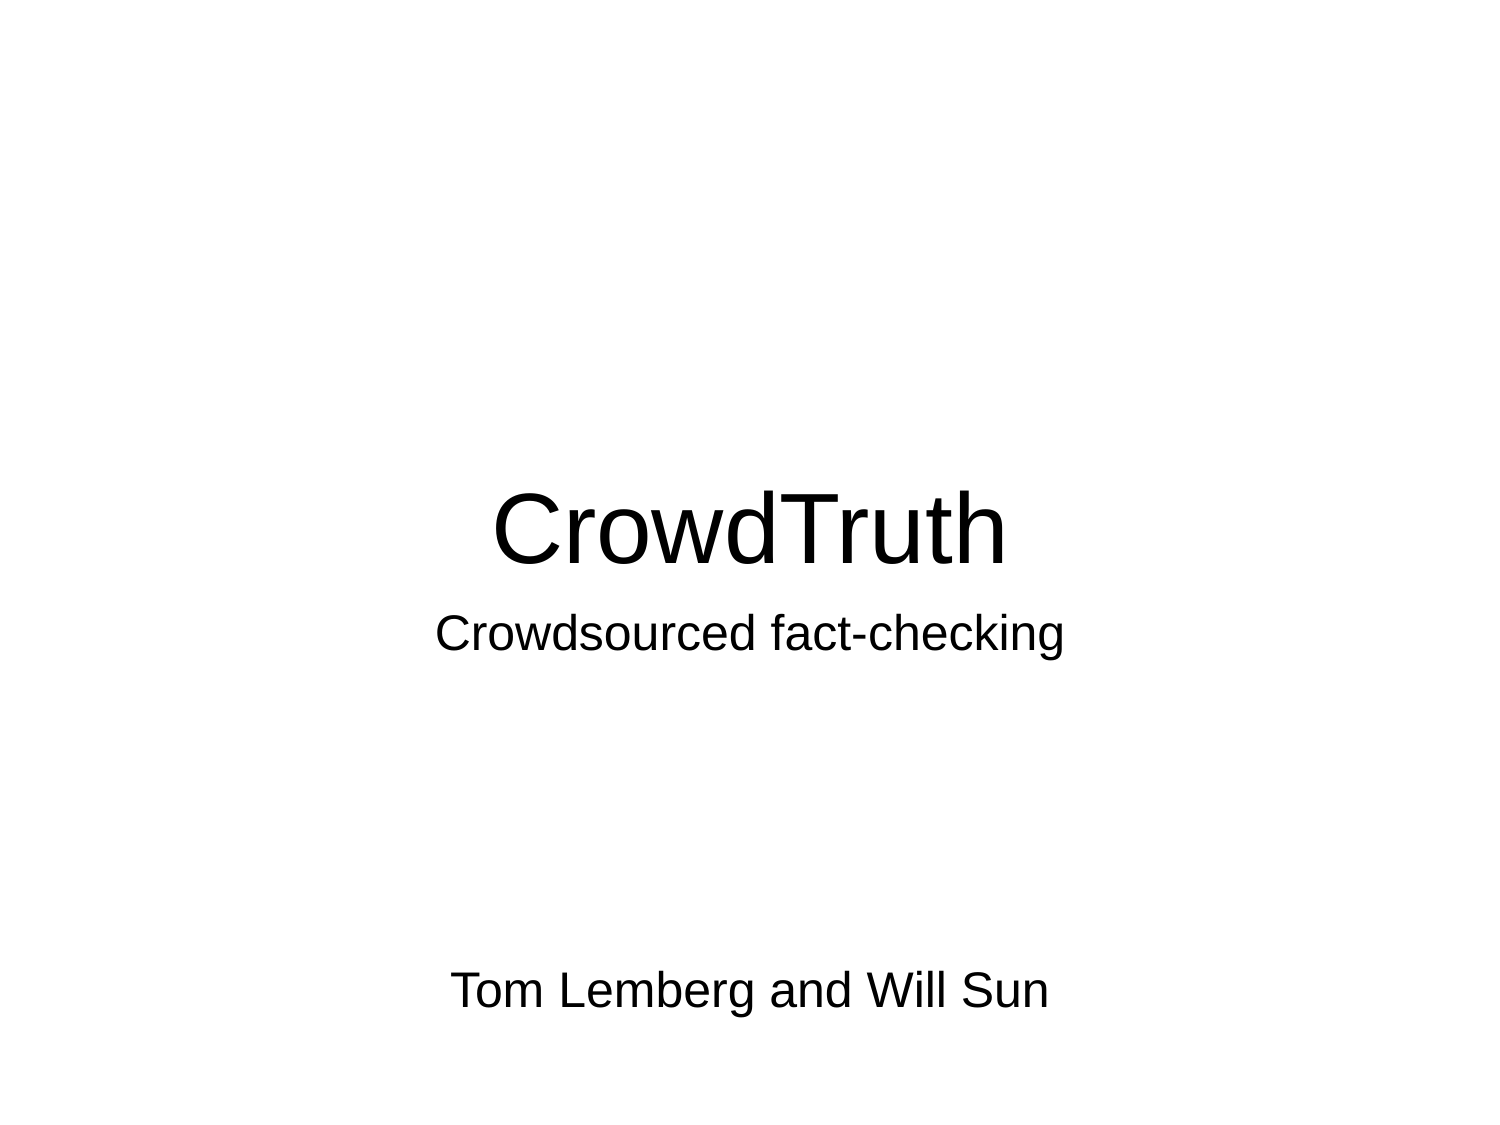

CrowdTruth
Crowdsourced fact-checking
Tom Lemberg and Will Sun